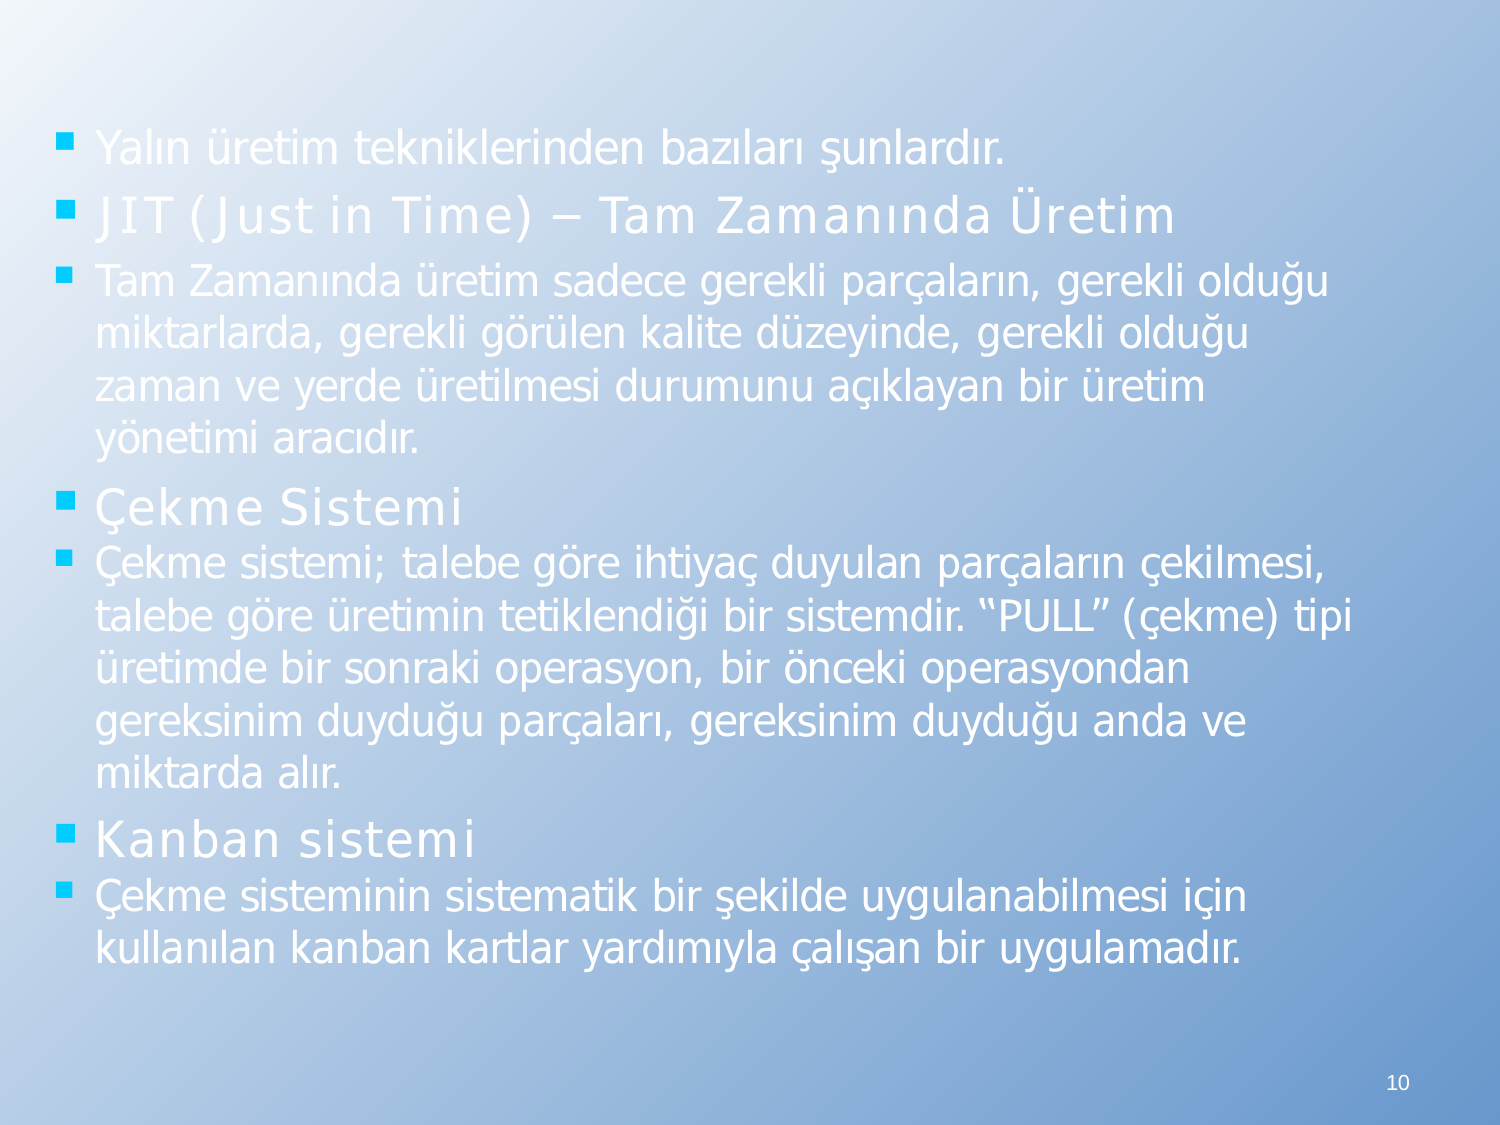

Yalın üretim tekniklerinden bazıları şunlardır.
JIT (Just in Time) – Tam Zamanında Üretim
Tam Zamanında üretim sadece gerekli parçaların, gerekli olduğu miktarlarda, gerekli görülen kalite düzeyinde, gerekli olduğu zaman ve yerde üretilmesi durumunu açıklayan bir üretim yönetimi aracıdır.
Çekme Sistemi
Çekme sistemi; talebe göre ihtiyaç duyulan parçaların çekilmesi, talebe göre üretimin tetiklendiği bir sistemdir. “PULL” (çekme) tipi üretimde bir sonraki operasyon, bir önceki operasyondan gereksinim duyduğu parçaları, gereksinim duyduğu anda ve miktarda alır.
Kanban sistemi
Çekme sisteminin sistematik bir şekilde uygulanabilmesi için kullanılan kanban kartlar yardımıyla çalışan bir uygulamadır.
10